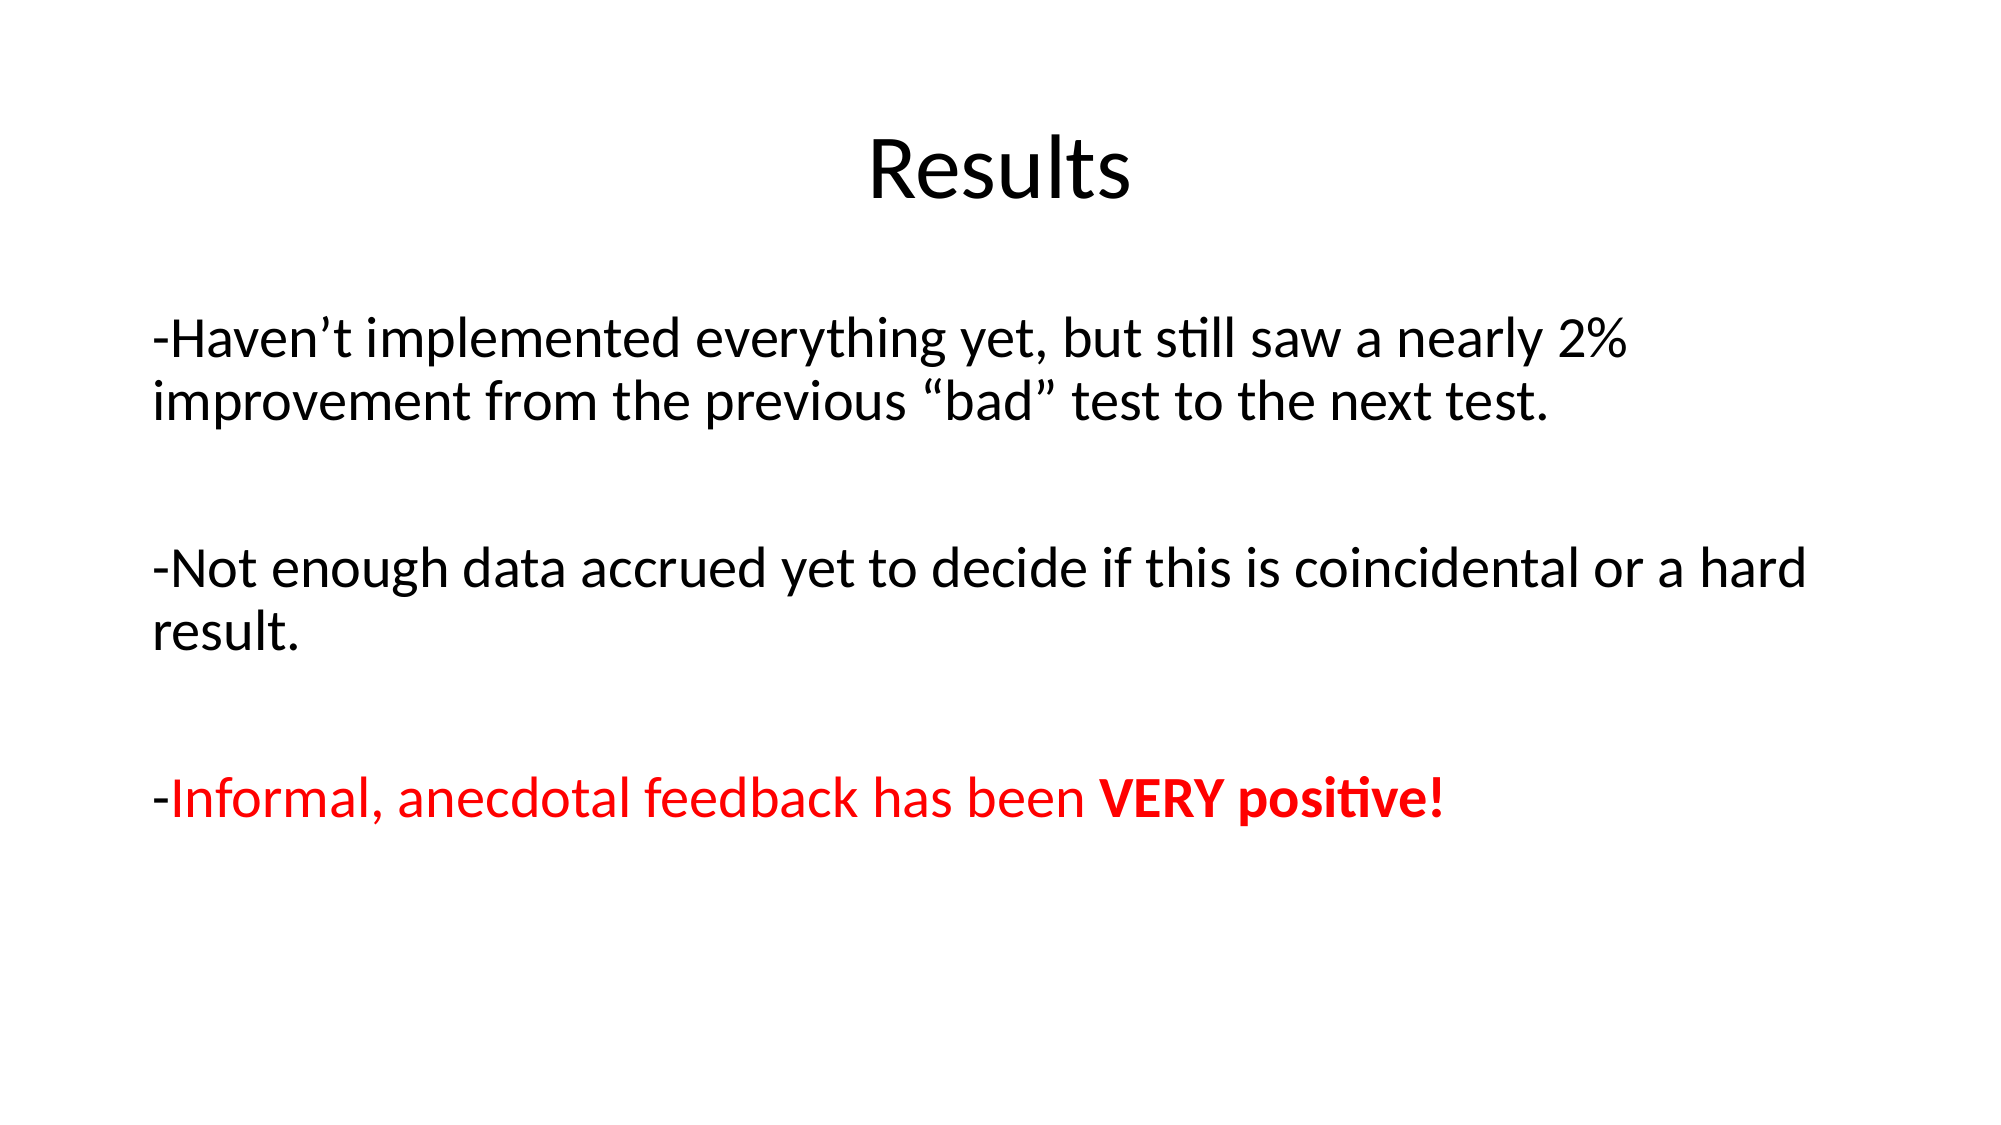

# Results
-Haven’t implemented everything yet, but still saw a nearly 2% improvement from the previous “bad” test to the next test.

-Not enough data accrued yet to decide if this is coincidental or a hard result.

-Informal, anecdotal feedback has been VERY positive!